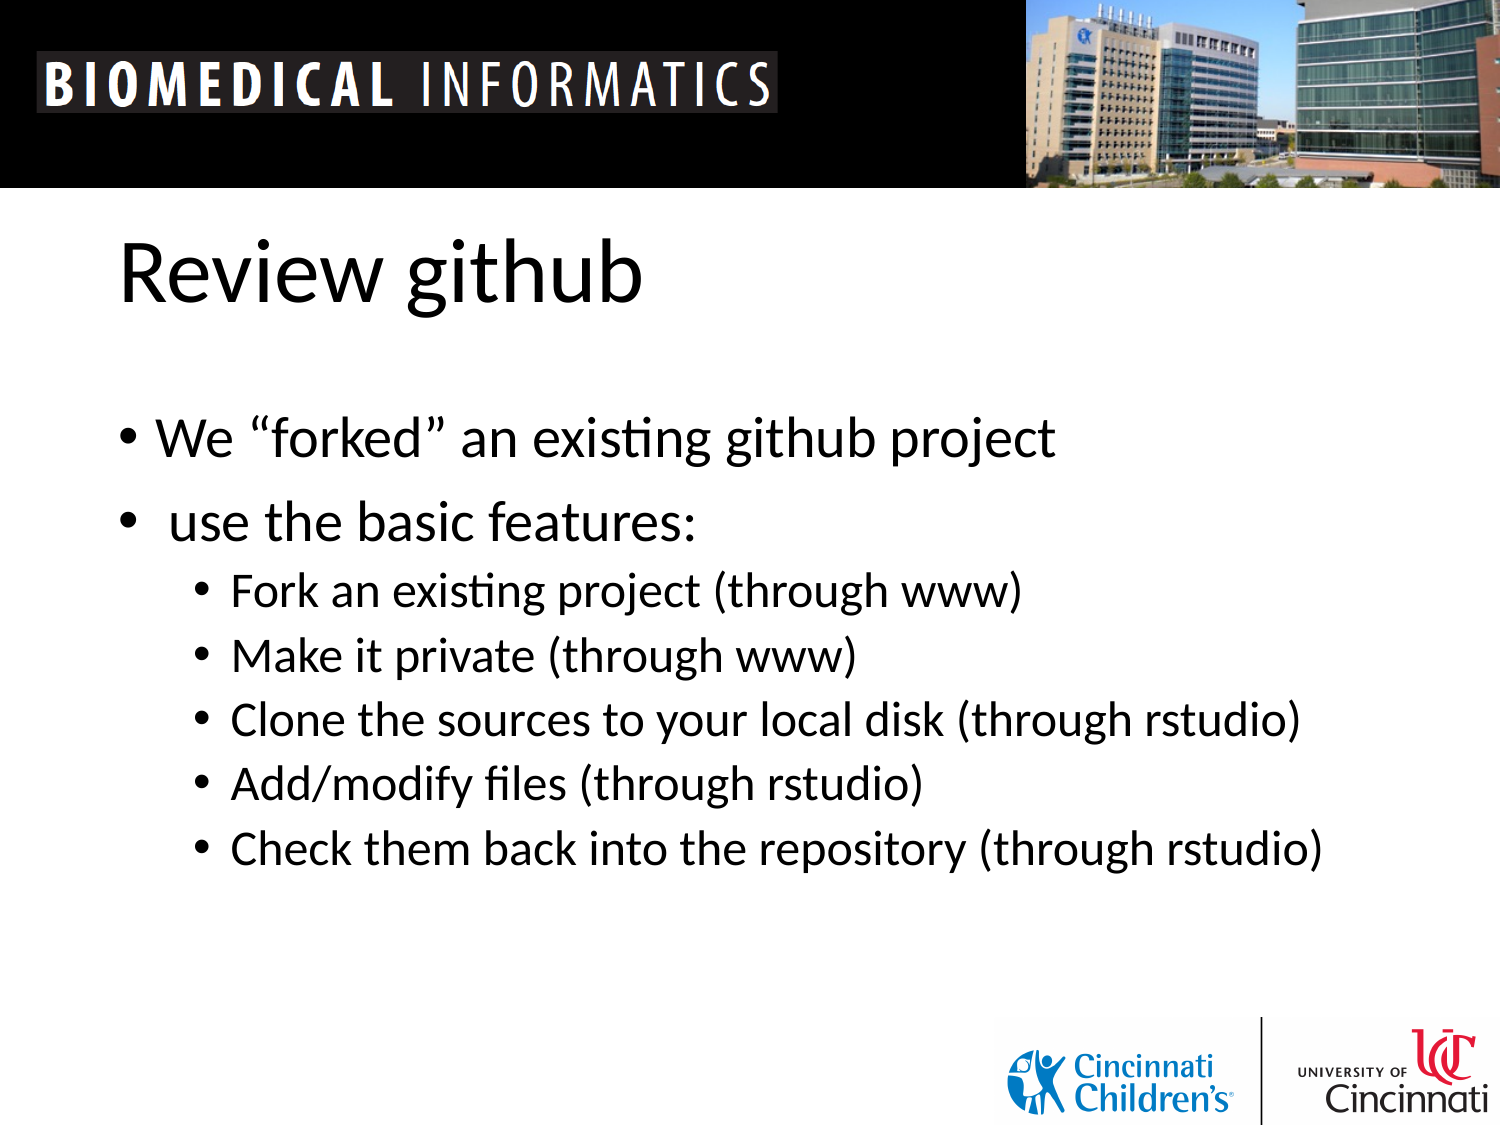

# Review github
We “forked” an existing github project
 use the basic features:
Fork an existing project (through www)
Make it private (through www)
Clone the sources to your local disk (through rstudio)
Add/modify files (through rstudio)
Check them back into the repository (through rstudio)